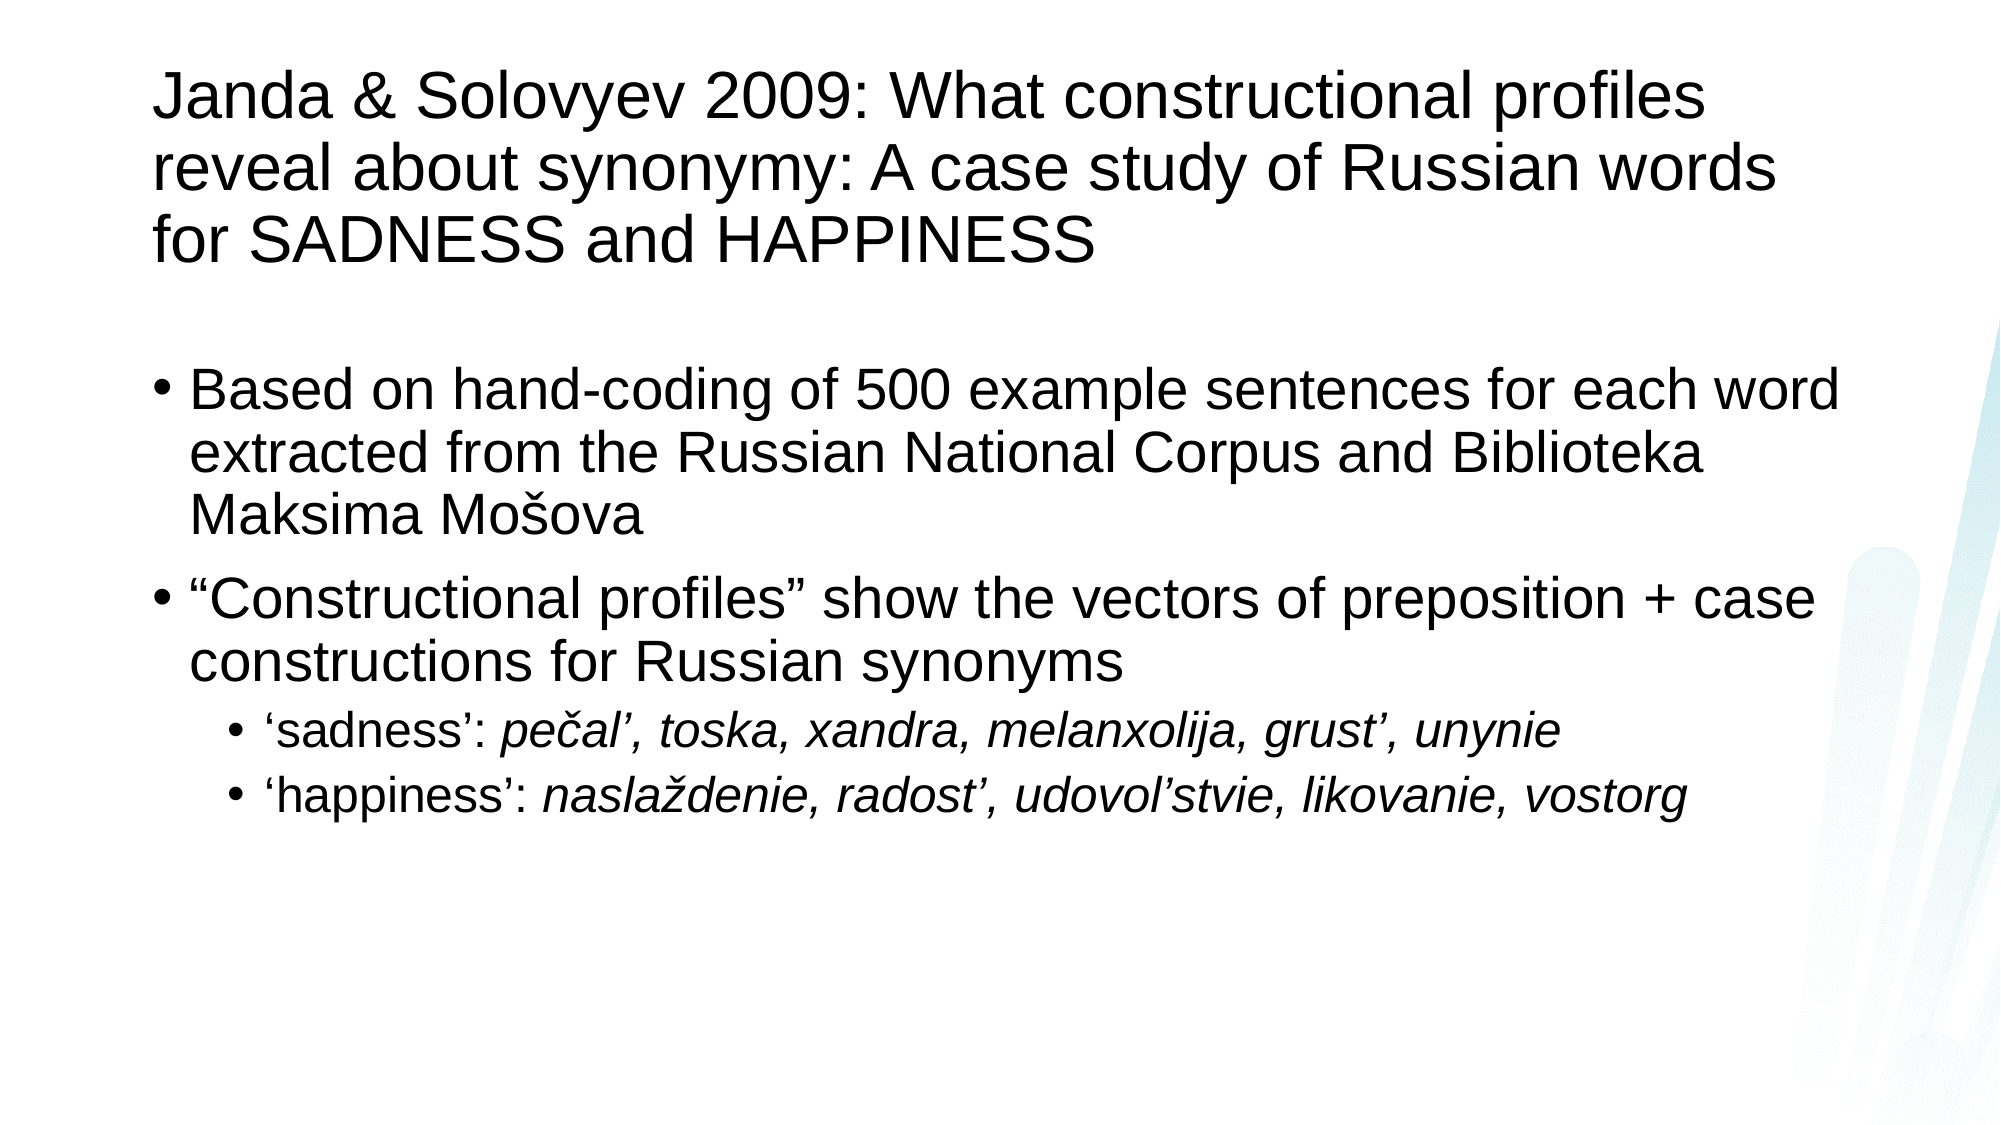

# Janda & Solovyev 2009: What constructional profiles reveal about synonymy: A case study of Russian words for SADNESS and HAPPINESS
Based on hand-coding of 500 example sentences for each word extracted from the Russian National Corpus and Biblioteka Maksima Mošova
“Constructional profiles” show the vectors of preposition + case constructions for Russian synonyms
‘sadness’: pečal’, toska, xandra, melanxolija, grust’, unynie
‘happiness’: naslaždenie, radost’, udovol’stvie, likovanie, vostorg